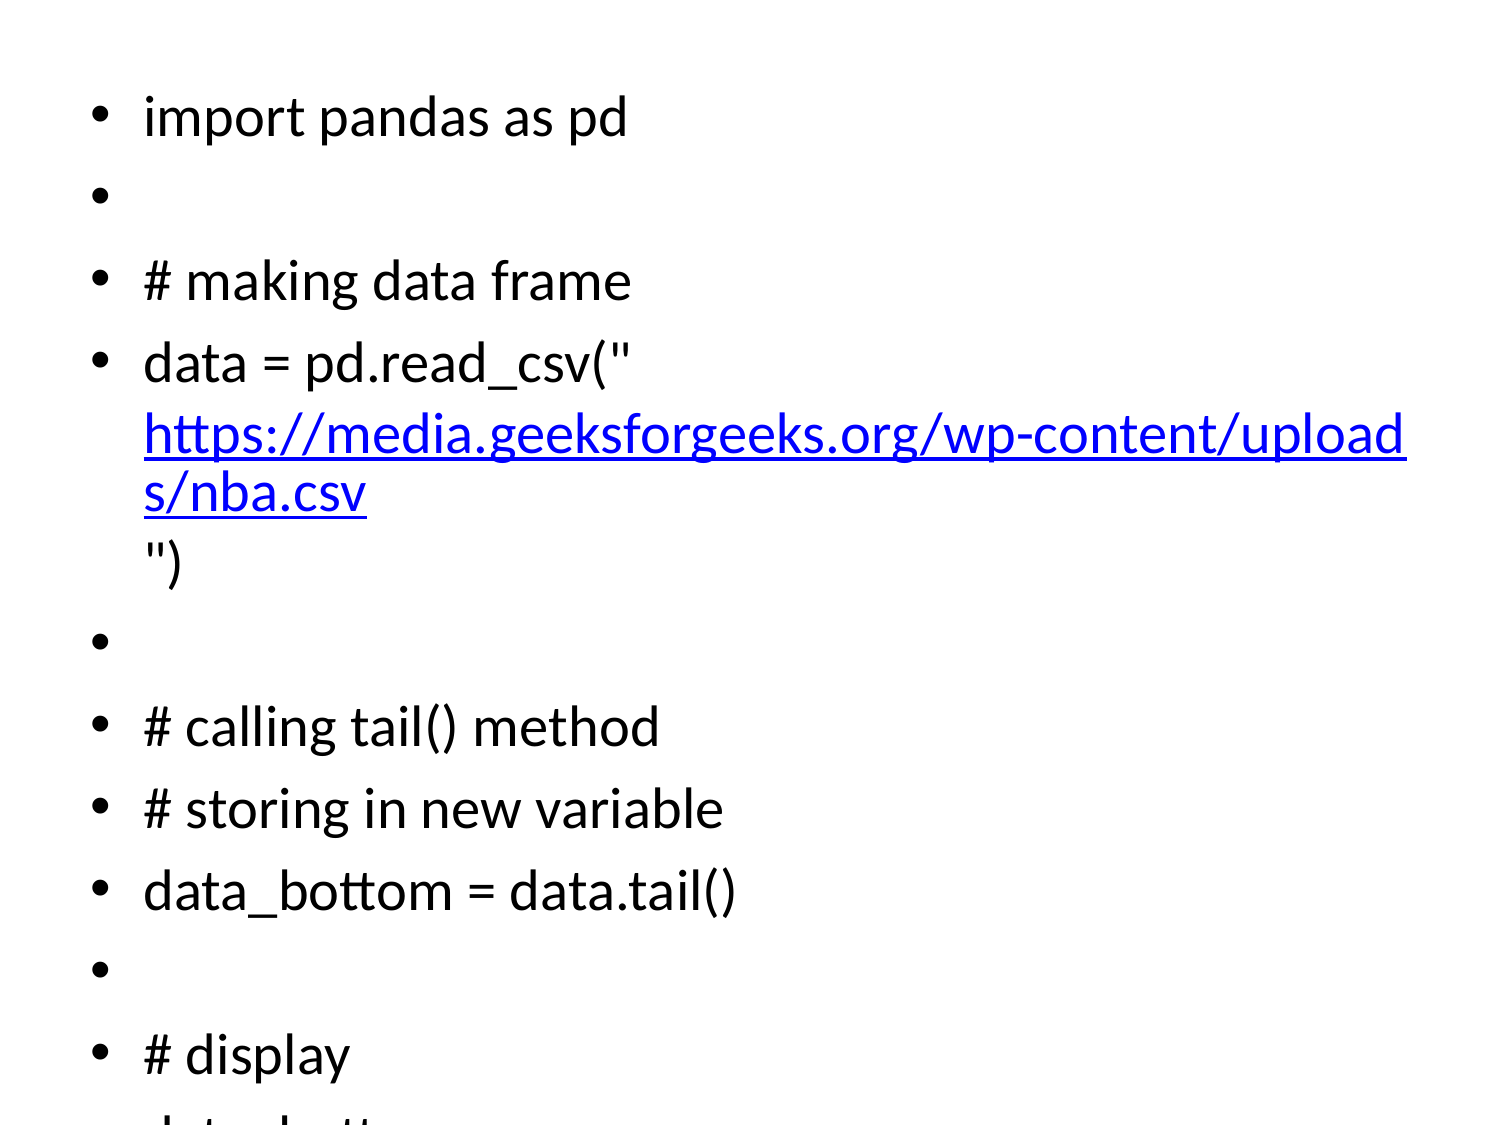

import pandas as pd

# making data frame
data = pd.read_csv("https://media.geeksforgeeks.org/wp-content/uploads/nba.csv")

# calling tail() method
# storing in new variable
data_bottom = data.tail()

# display
data_bottom